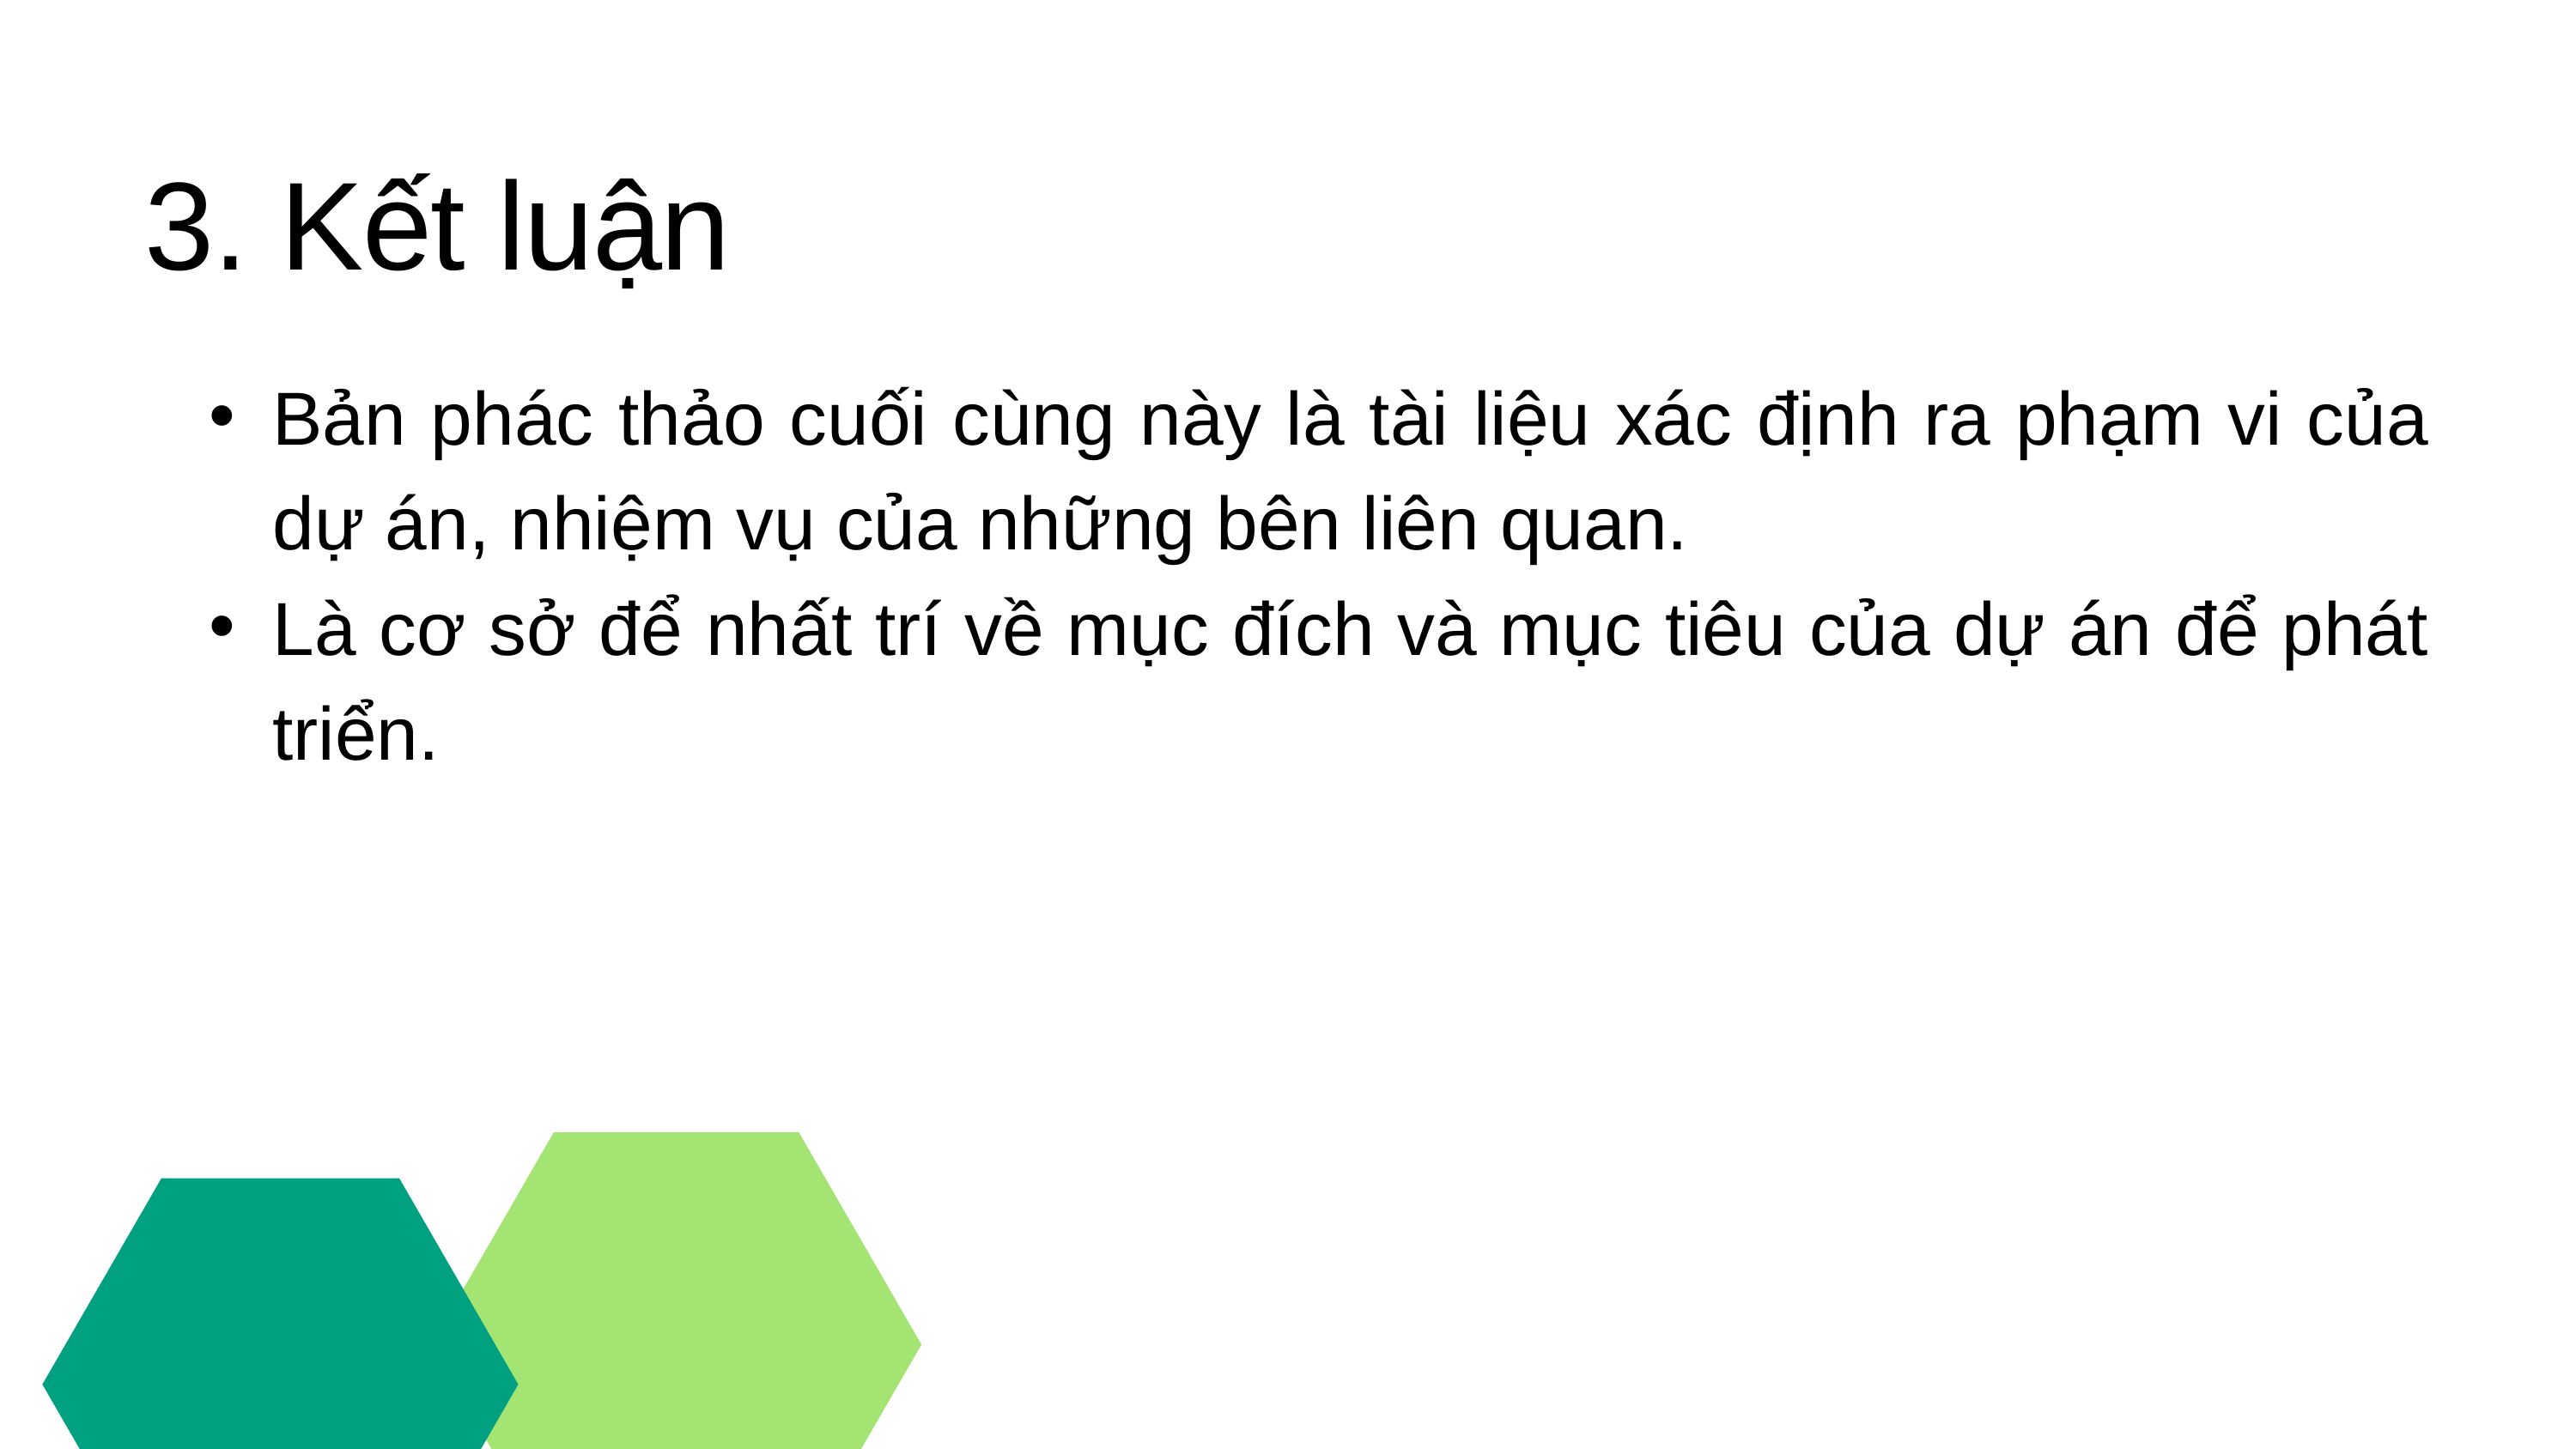

3. Kết luận
Bản phác thảo cuối cùng này là tài liệu xác định ra phạm vi của dự án, nhiệm vụ của những bên liên quan.
Là cơ sở để nhất trí về mục đích và mục tiêu của dự án để phát triển.